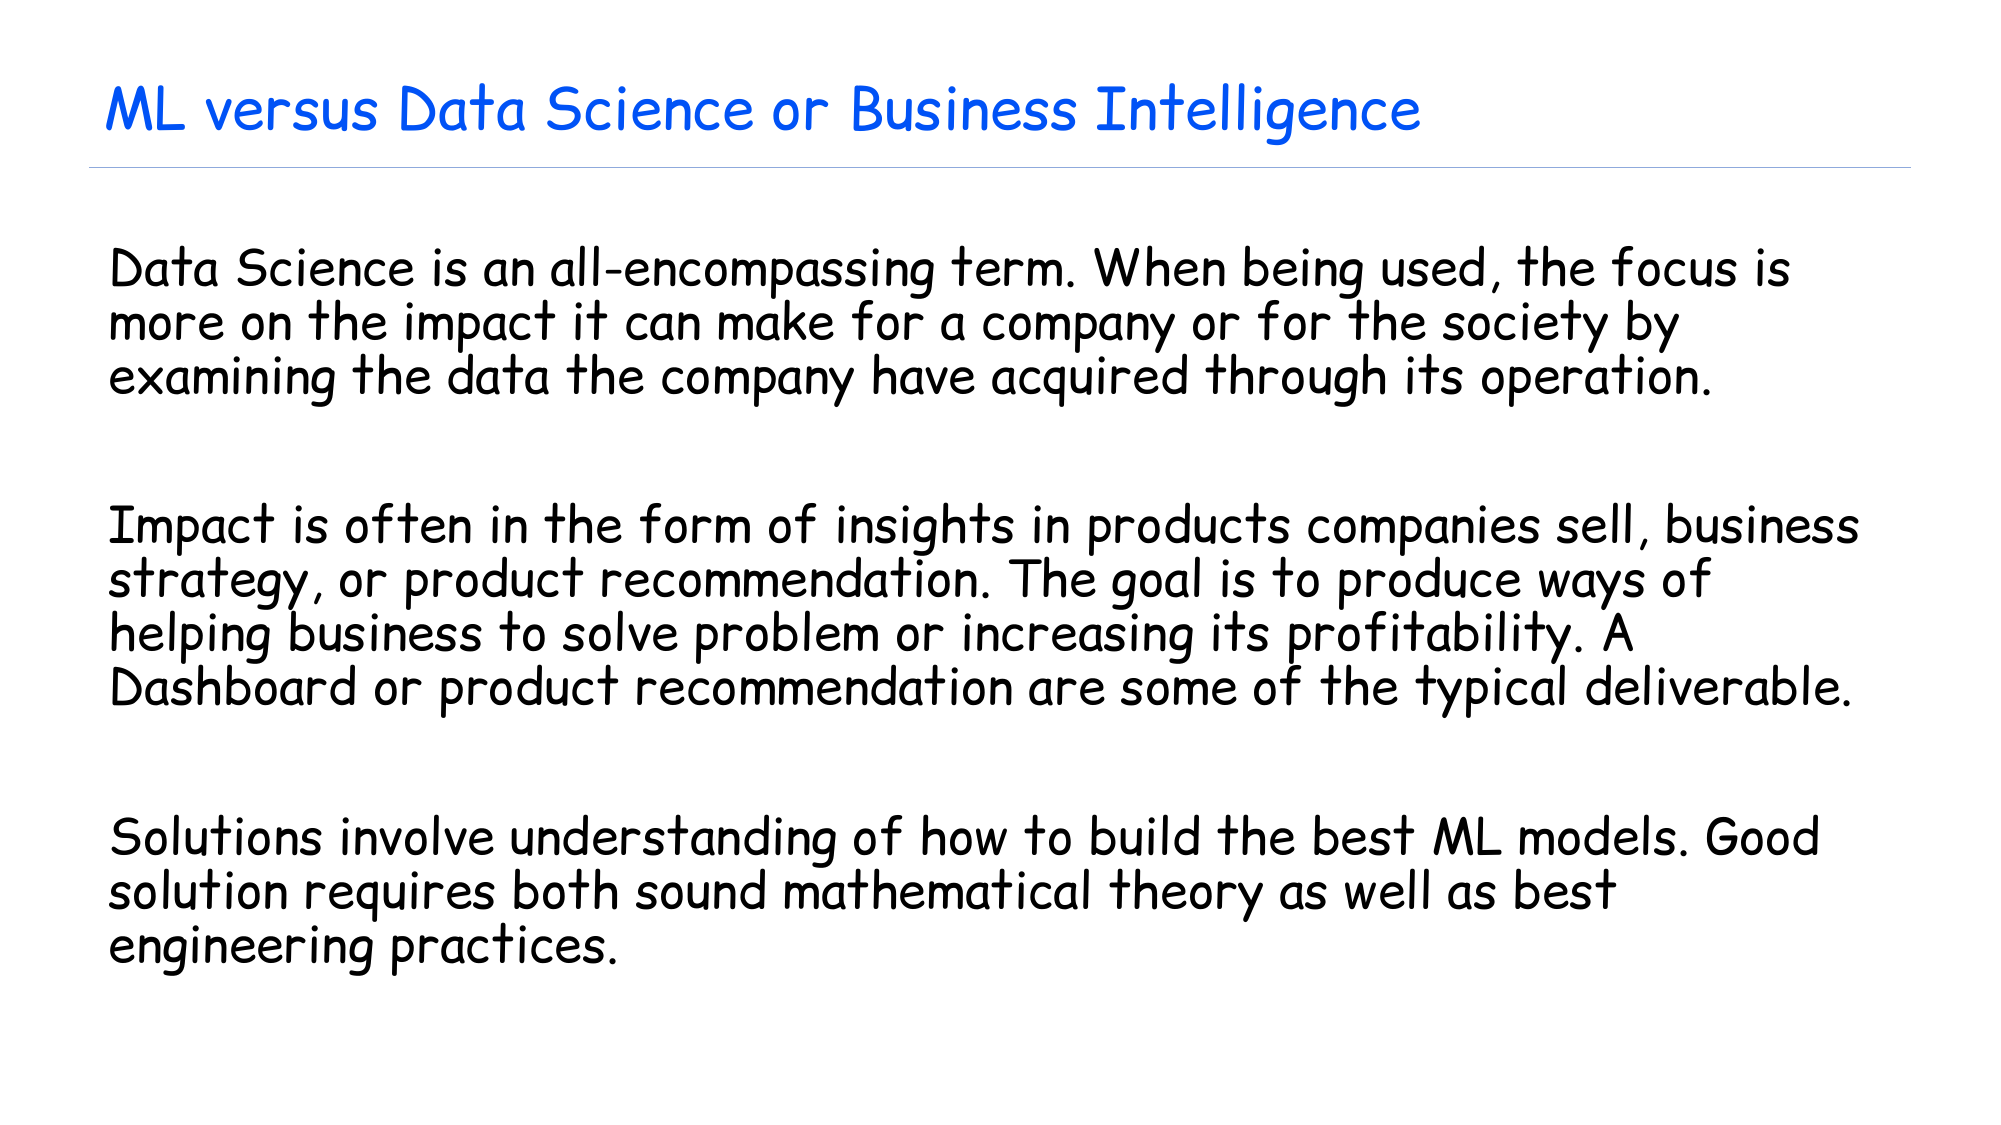

# ML versus Data Science or Business Intelligence
Data Science is an all-encompassing term. When being used, the focus is more on the impact it can make for a company or for the society by examining the data the company have acquired through its operation.

Impact is often in the form of insights in products companies sell, business strategy, or product recommendation. The goal is to produce ways of helping business to solve problem or increasing its profitability. A Dashboard or product recommendation are some of the typical deliverable.

Solutions involve understanding of how to build the best ML models. Good solution requires both sound mathematical theory as well as best engineering practices.